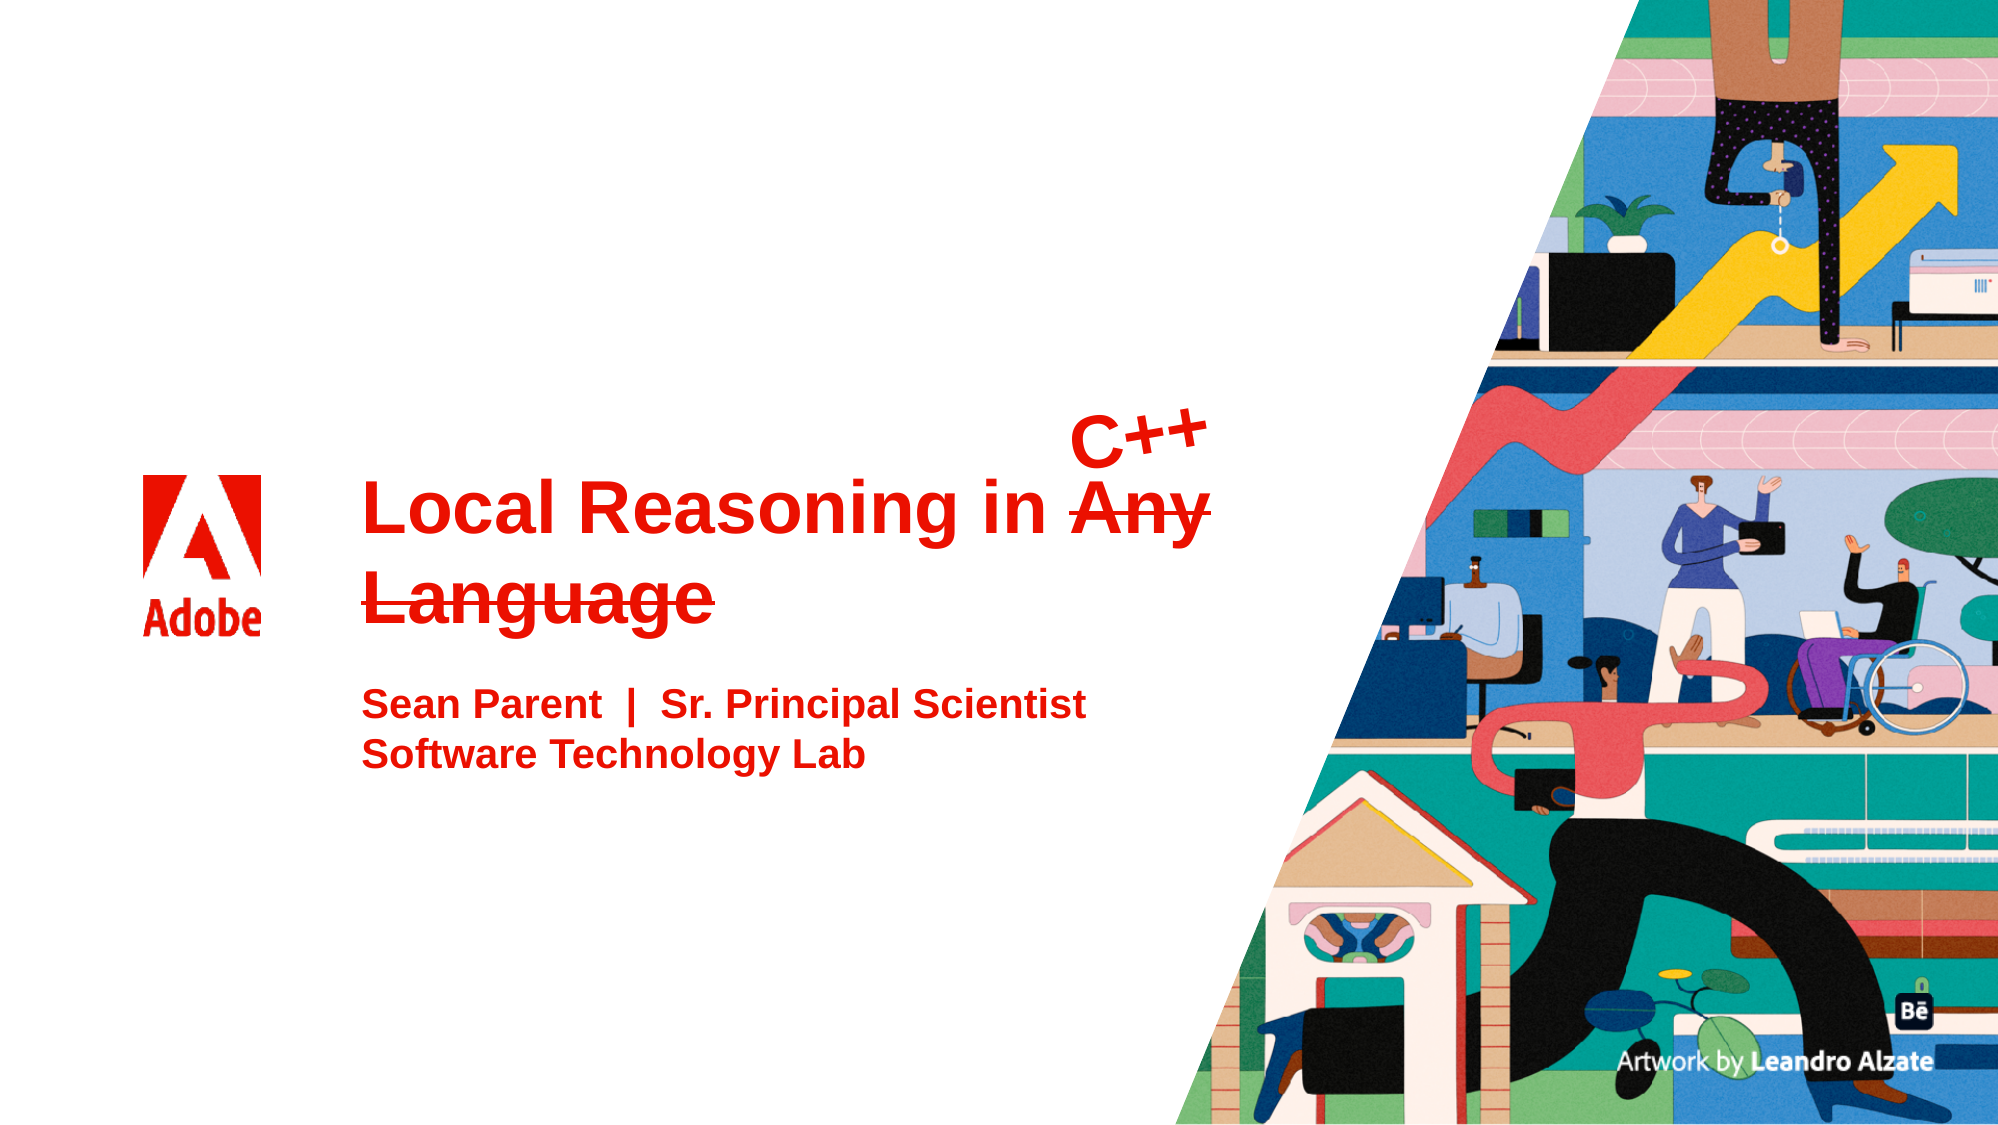

C++
# Local Reasoning in Any Language
Sean Parent  |  Sr. Principal Scientist
Software Technology Lab